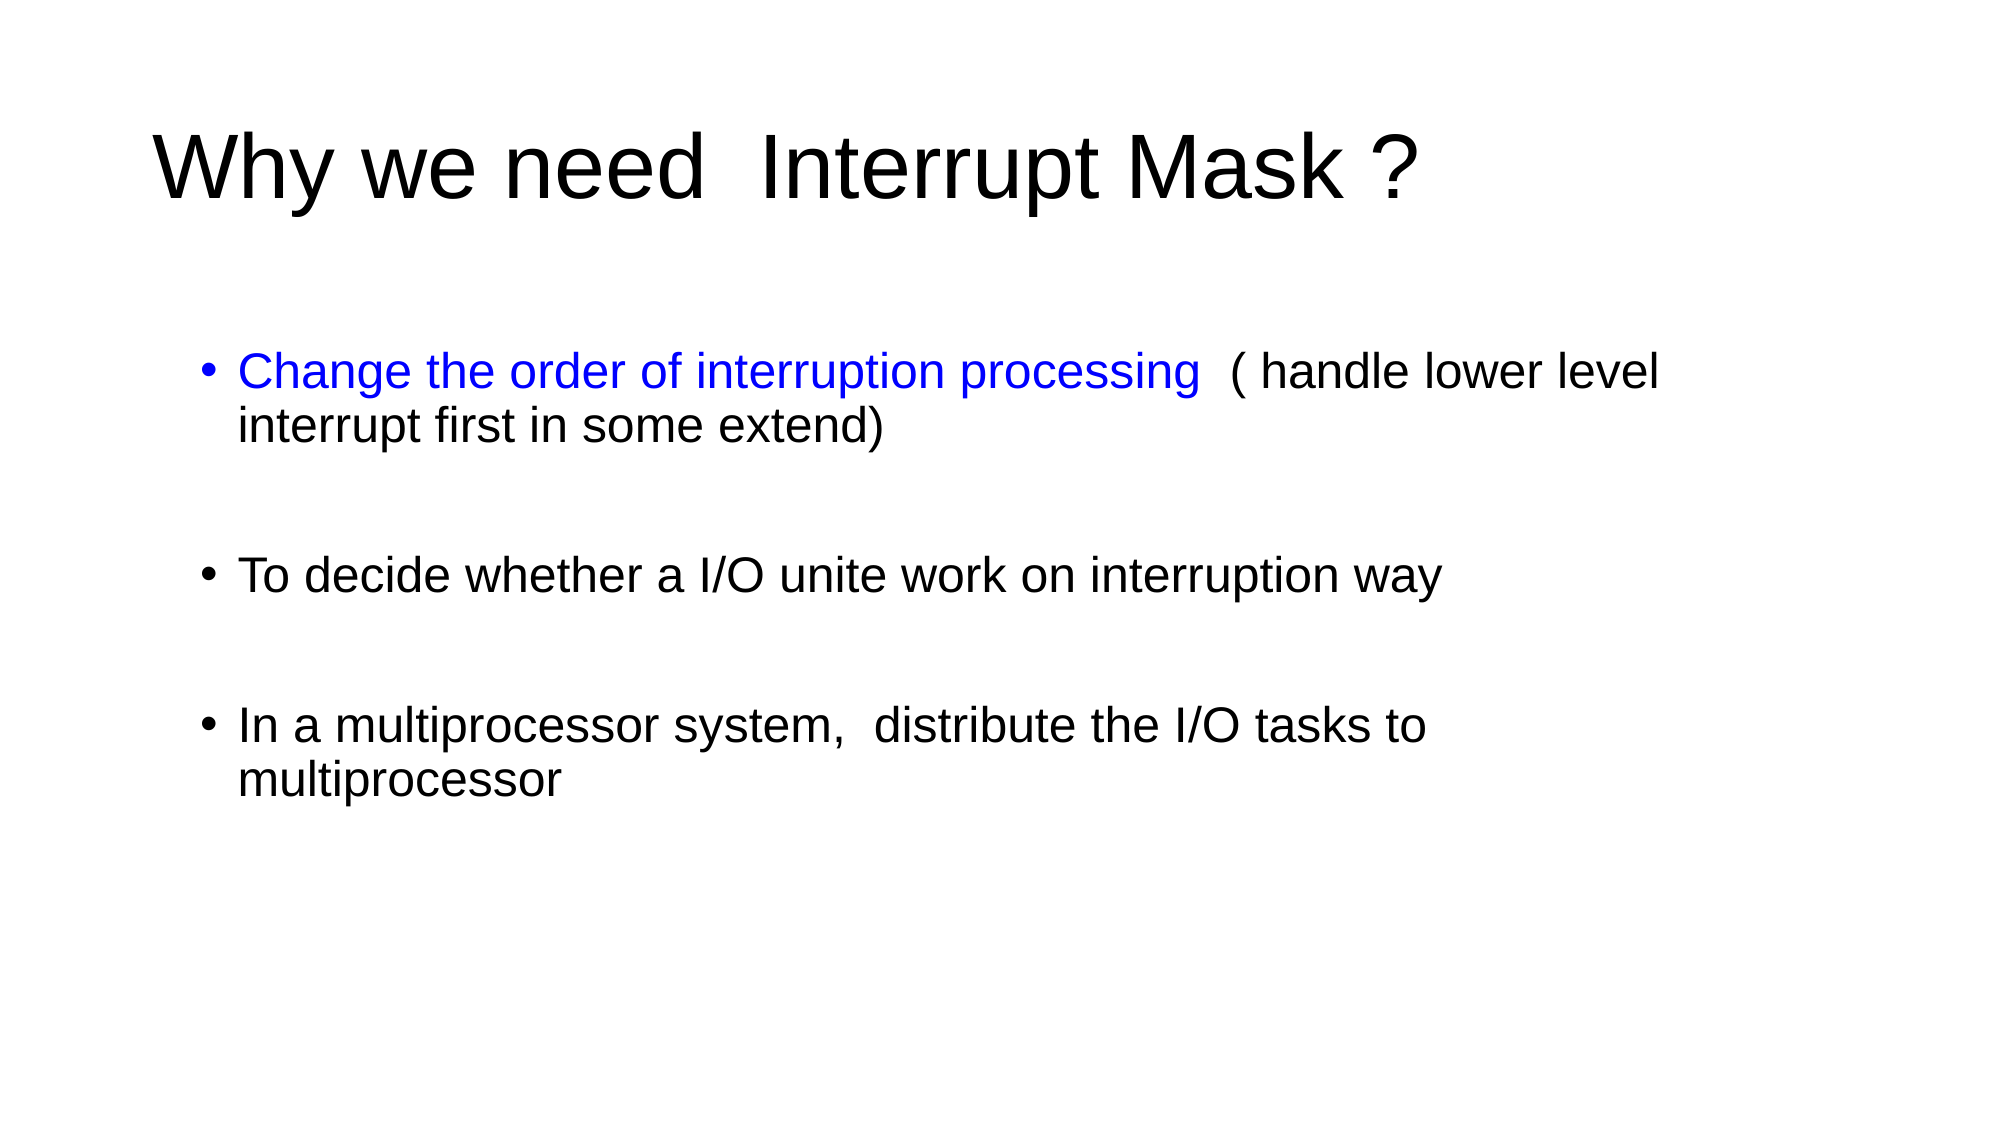

# Why we need  Interrupt Mask ?
Change the order of interruption processing  ( handle lower level interrupt first in some extend)

To decide whether a I/O unite work on interruption way

In a multiprocessor system,  distribute the I/O tasks to multiprocessor